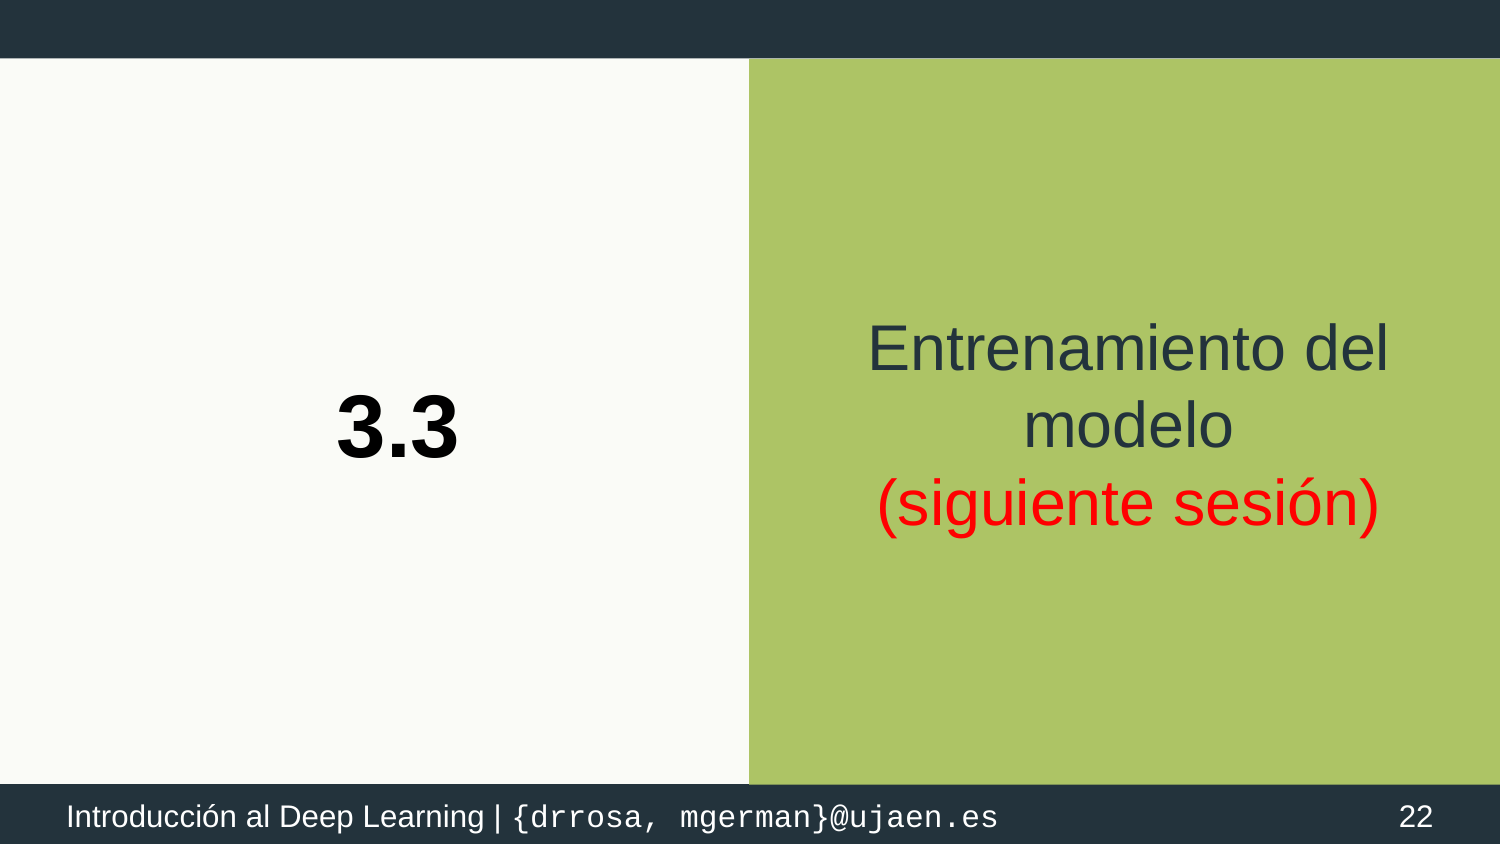

Entrenamiento del modelo
(siguiente sesión)
# 3.3
22